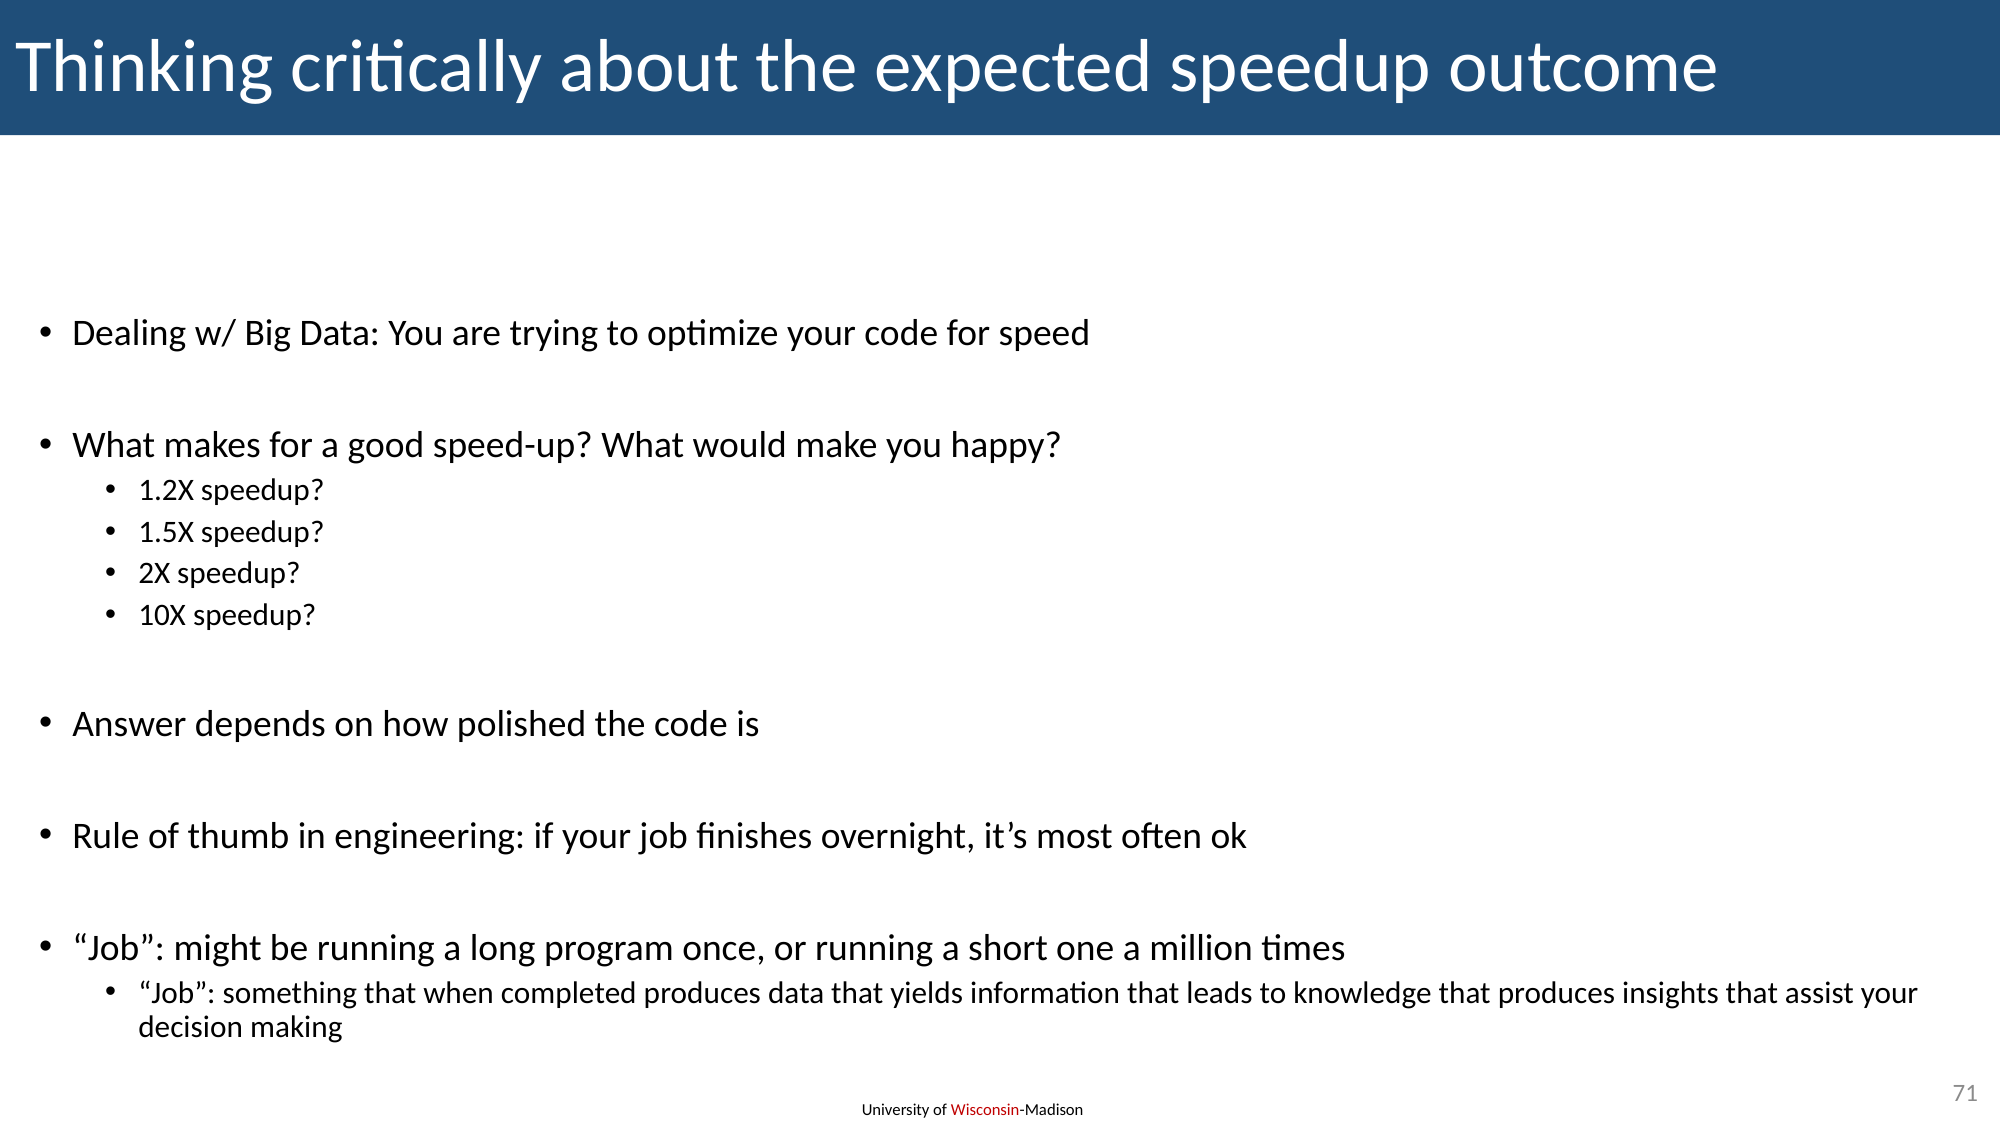

# Thinking critically about the expected speedup outcome

Dealing w/ Big Data: You are trying to optimize your code for speed

What makes for a good speed-up? What would make you happy?
1.2X speedup?
1.5X speedup?
2X speedup?
10X speedup?

Answer depends on how polished the code is

Rule of thumb in engineering: if your job finishes overnight, it’s most often ok

“Job”: might be running a long program once, or running a short one a million times
“Job”: something that when completed produces data that yields information that leads to knowledge that produces insights that assist your decision making
71